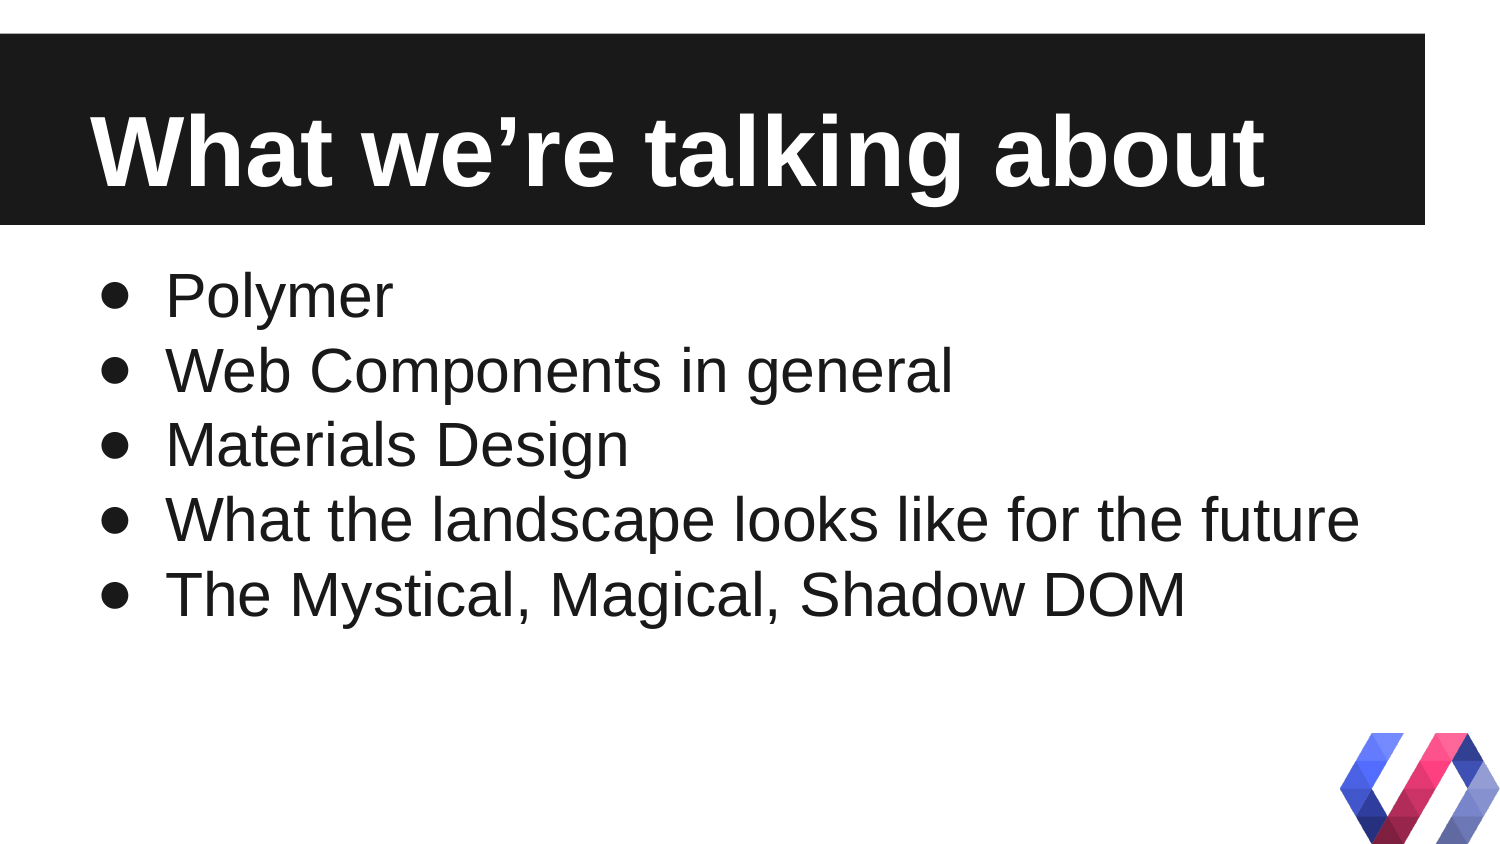

# What we’re talking about
Polymer
Web Components in general
Materials Design
What the landscape looks like for the future
The Mystical, Magical, Shadow DOM